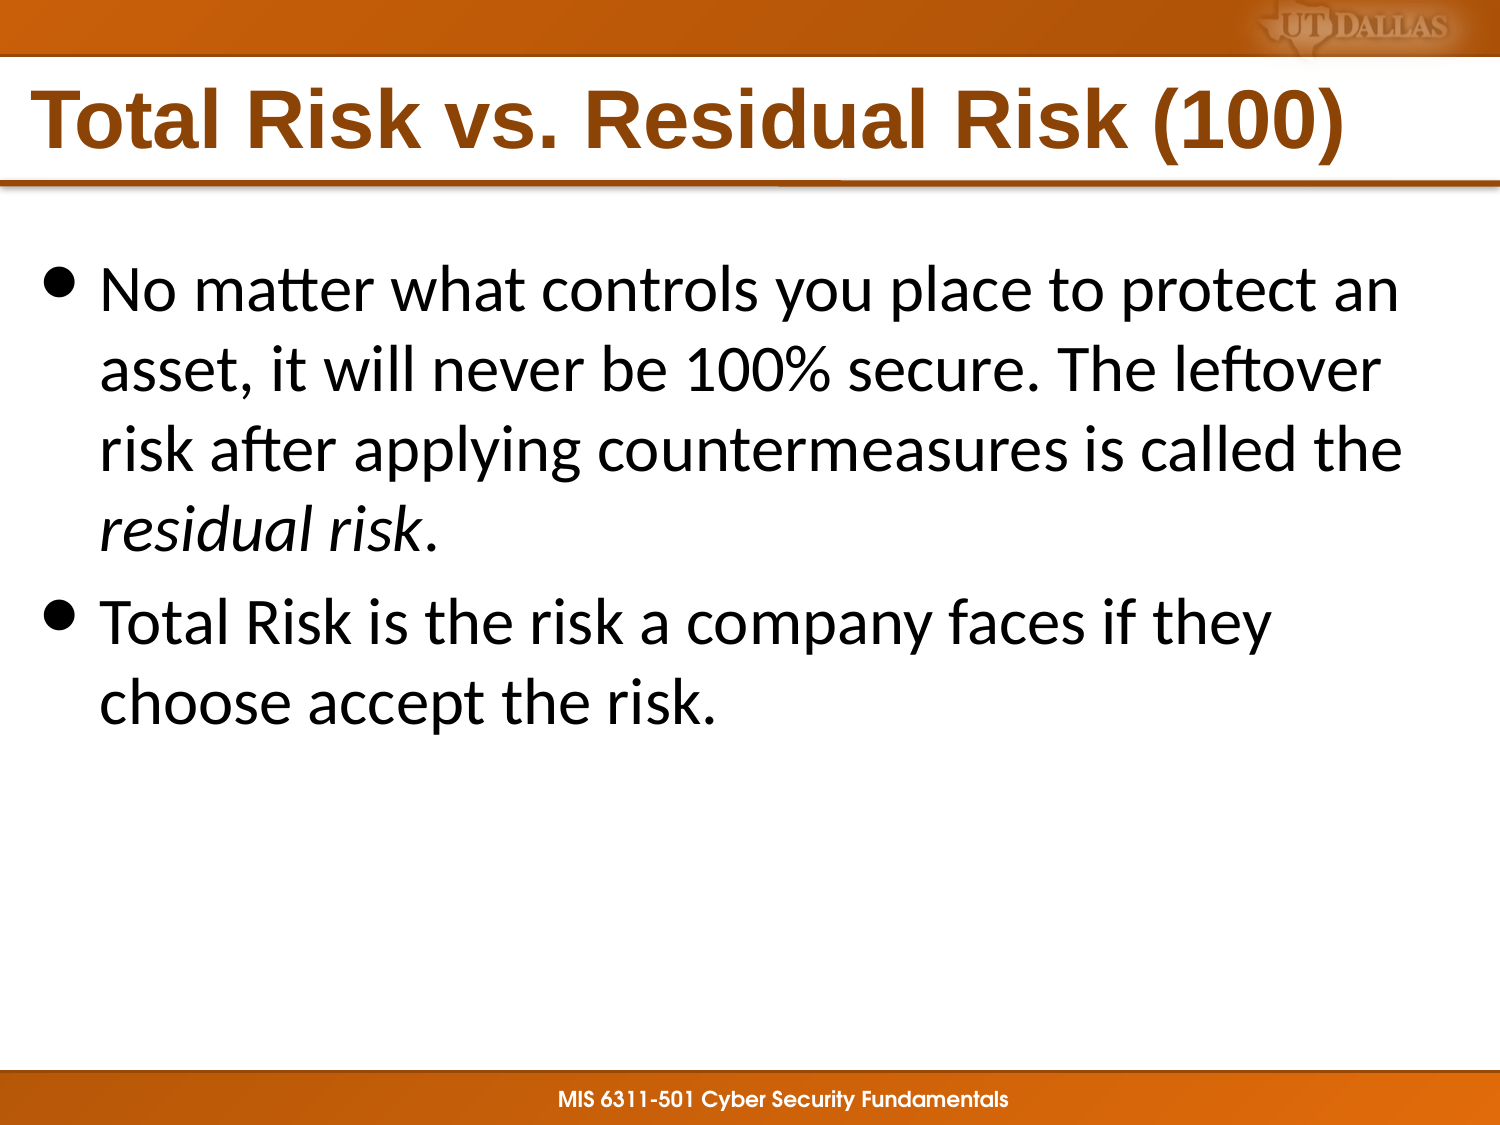

# Total Risk vs. Residual Risk (100)
No matter what controls you place to protect an asset, it will never be 100% secure. The leftover risk after applying countermeasures is called the residual risk.
Total Risk is the risk a company faces if they choose accept the risk.